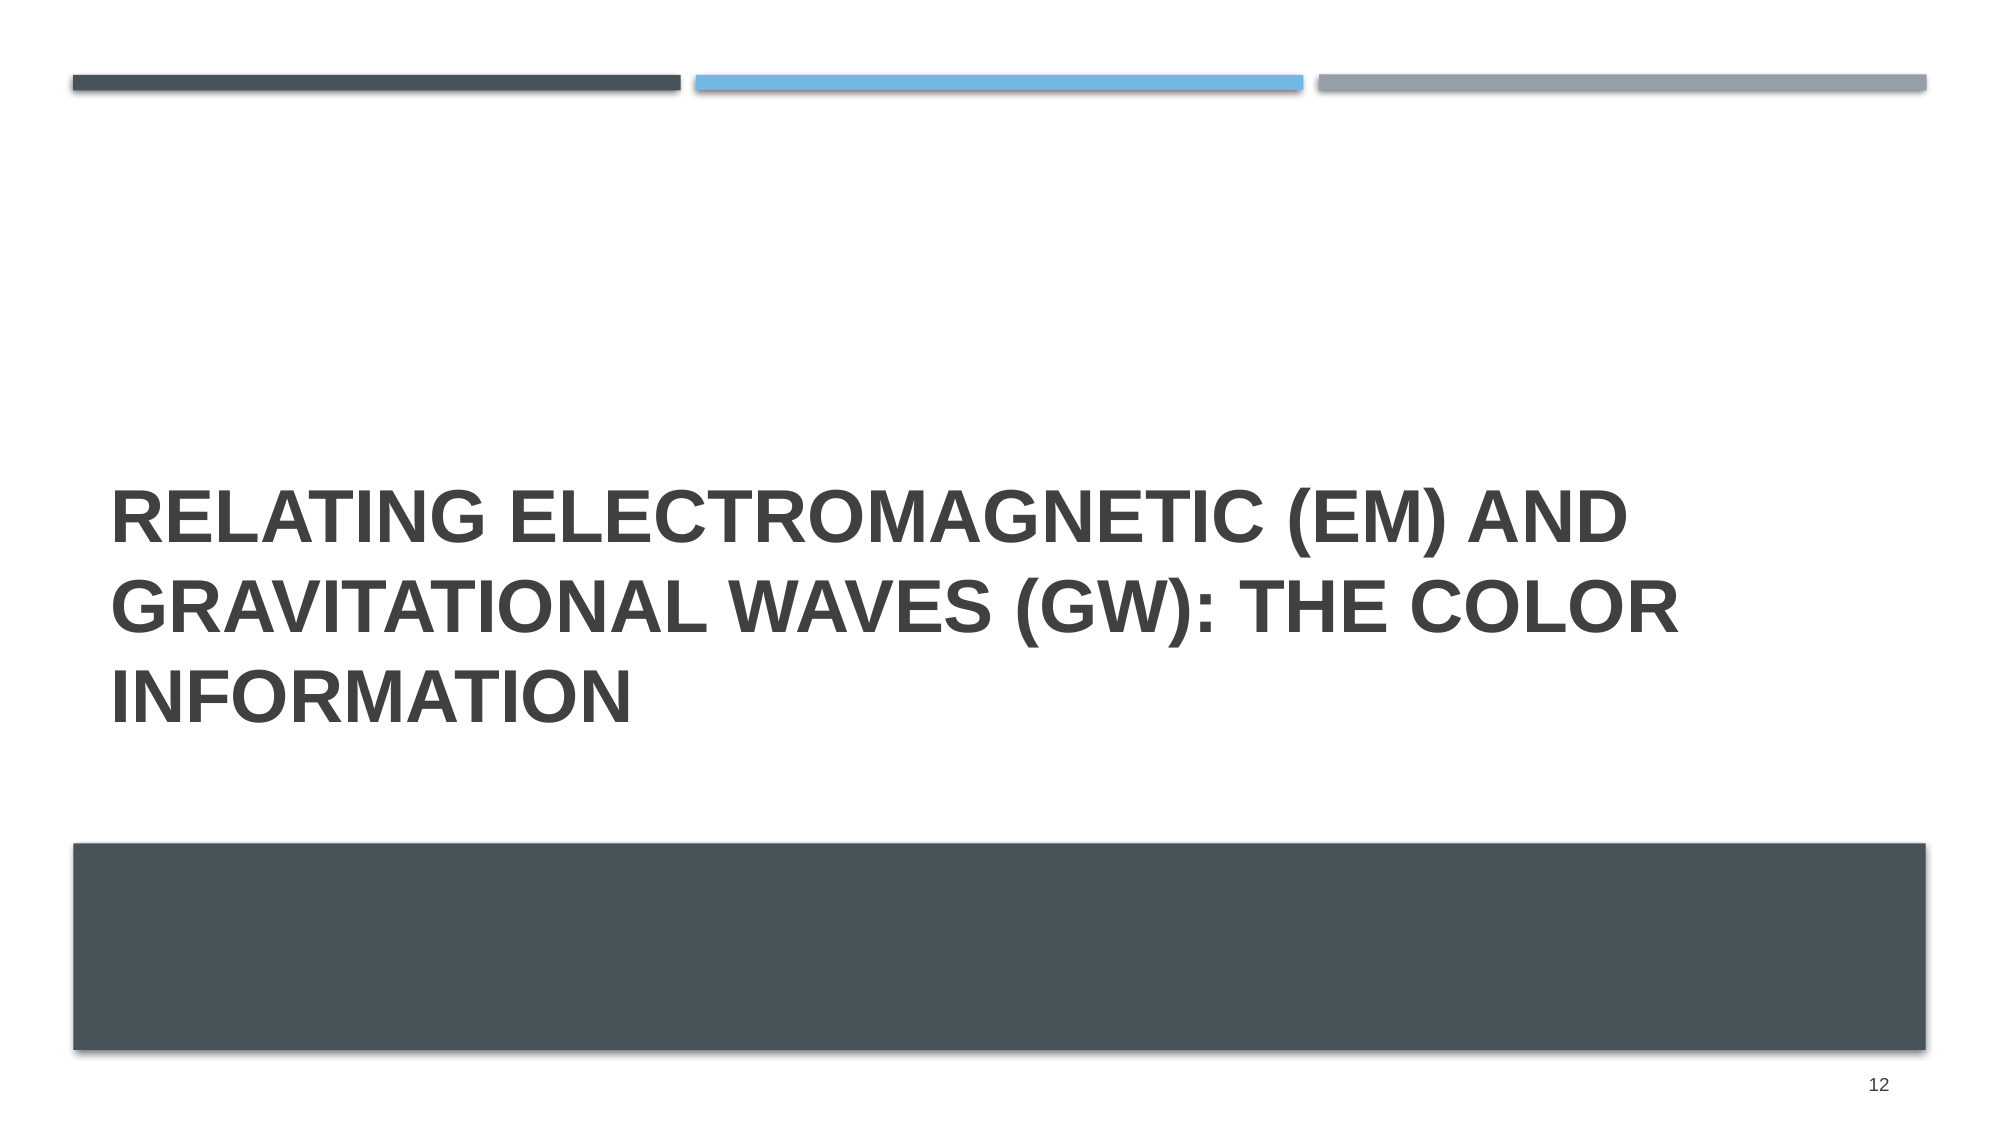

# Relating electromagnetic (em) and gravitational waves (GW): the color information
12